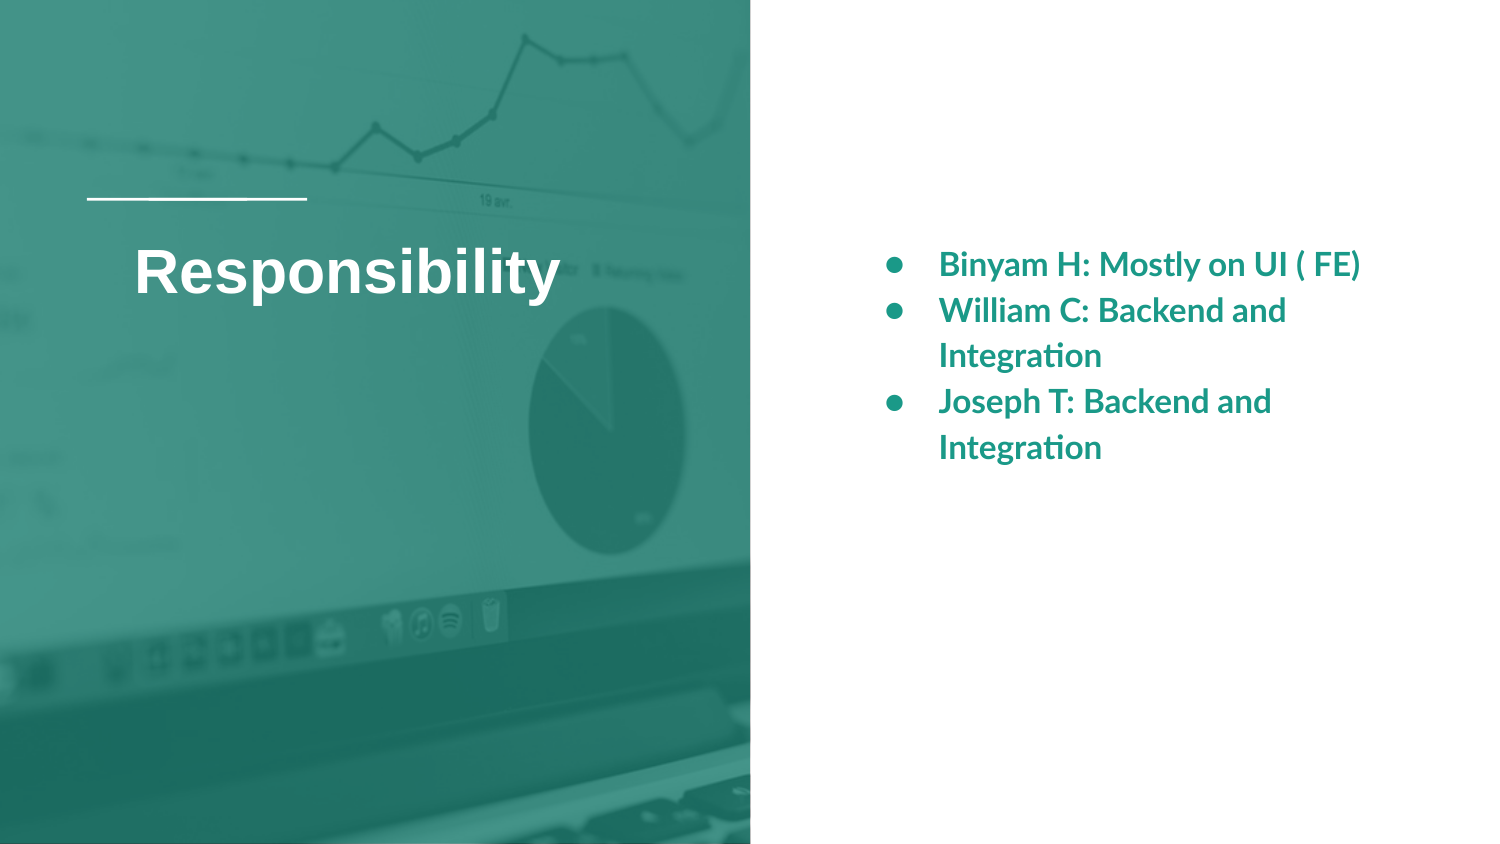

# Responsibility

Binyam H: Mostly on UI ( FE)
William C: Backend and Integration
Joseph T: Backend and Integration